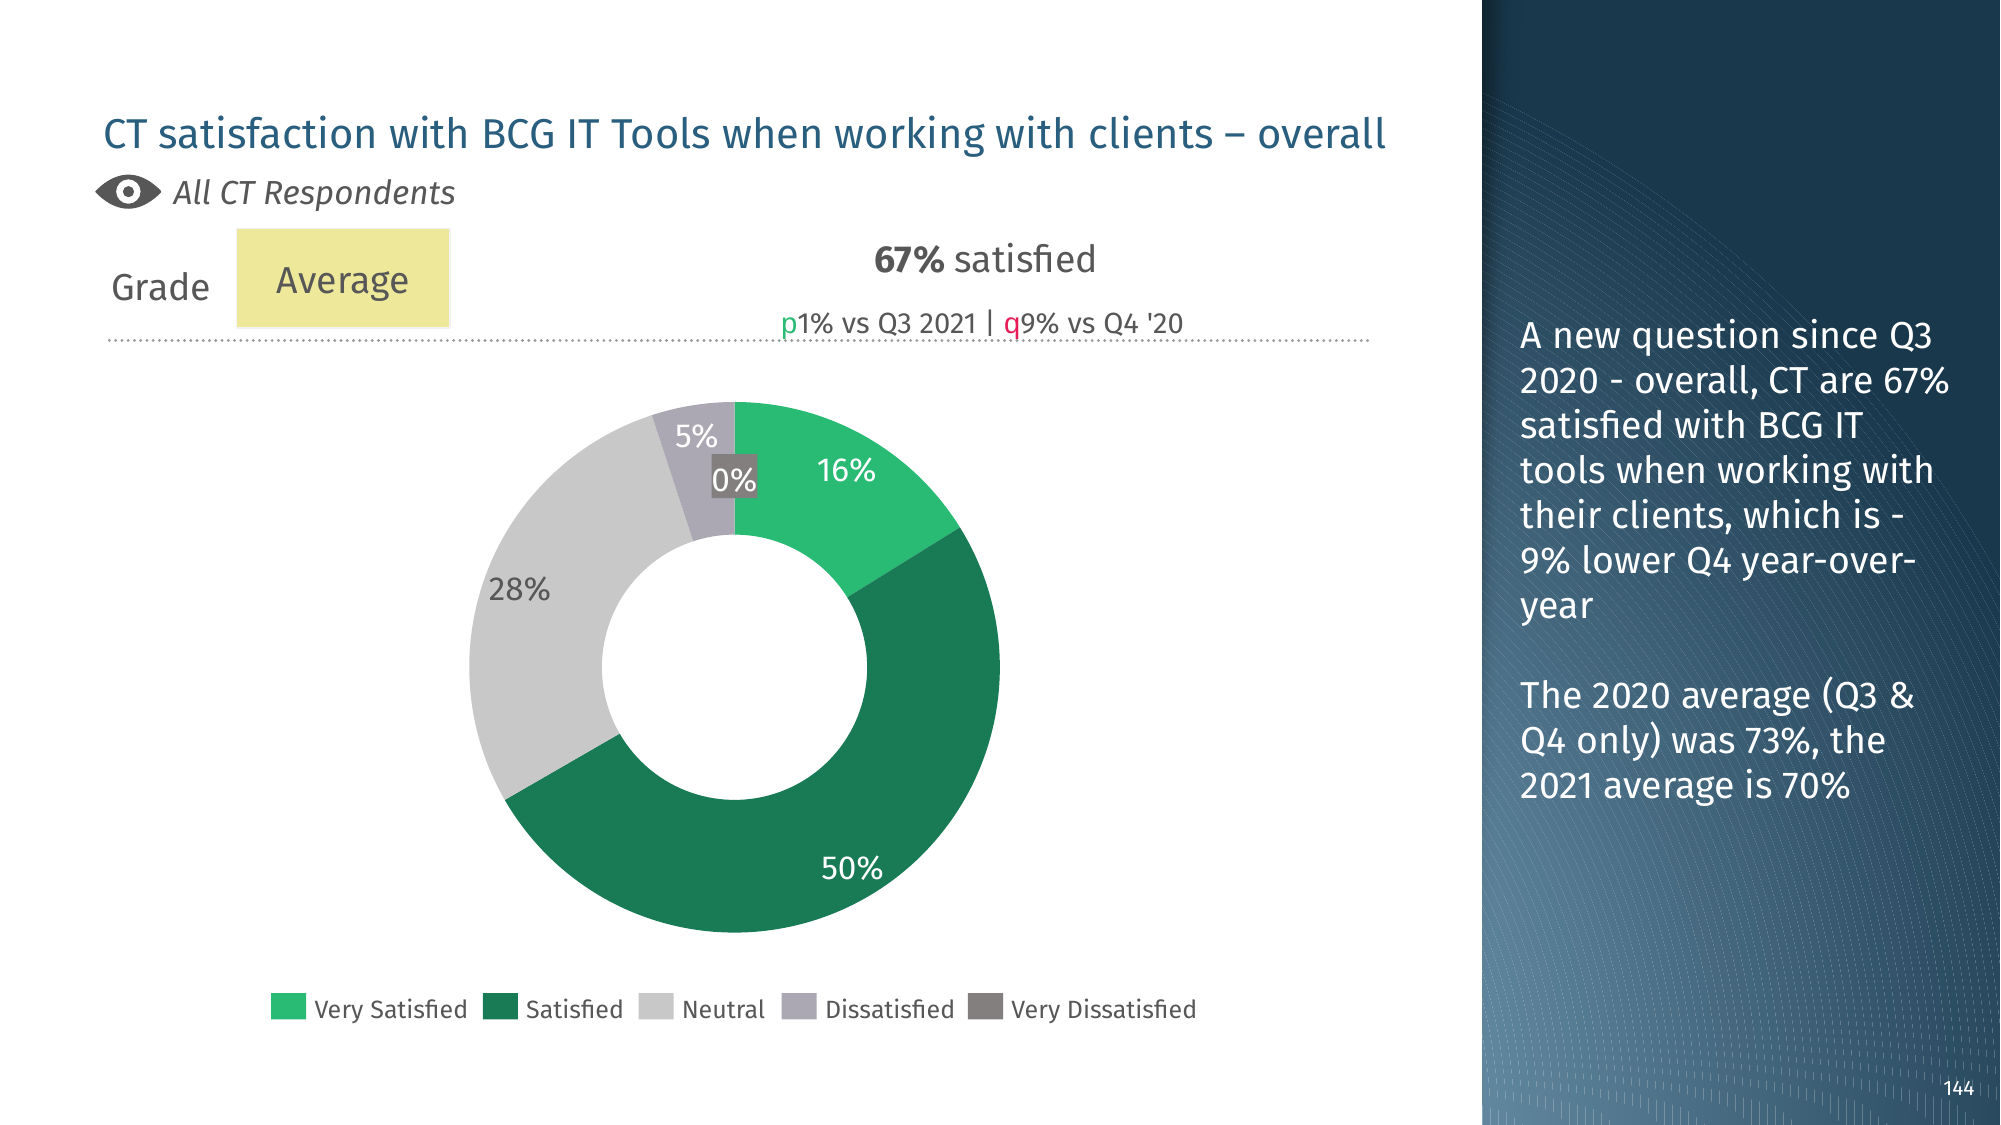

A new question since Q3 2020 - overall, CT are 67% satisfied with BCG IT tools when working with their clients, which is -9% lower Q4 year-over-year

The 2020 average (Q3 & Q4 only) was 73%, the 2021 average is 70%
# CT satisfaction with BCG IT Tools when working with clients – overall

All CT Respondents
Average
Grade
67% satisfied

p1% vs Q3 2021 | q9% vs Q4 '20

### Chart

| Category |  |
|---|---|
5%
16%
0%
28%
50%
Very Satisfied
Satisfied
Neutral
Dissatisfied
Very Dissatisfied